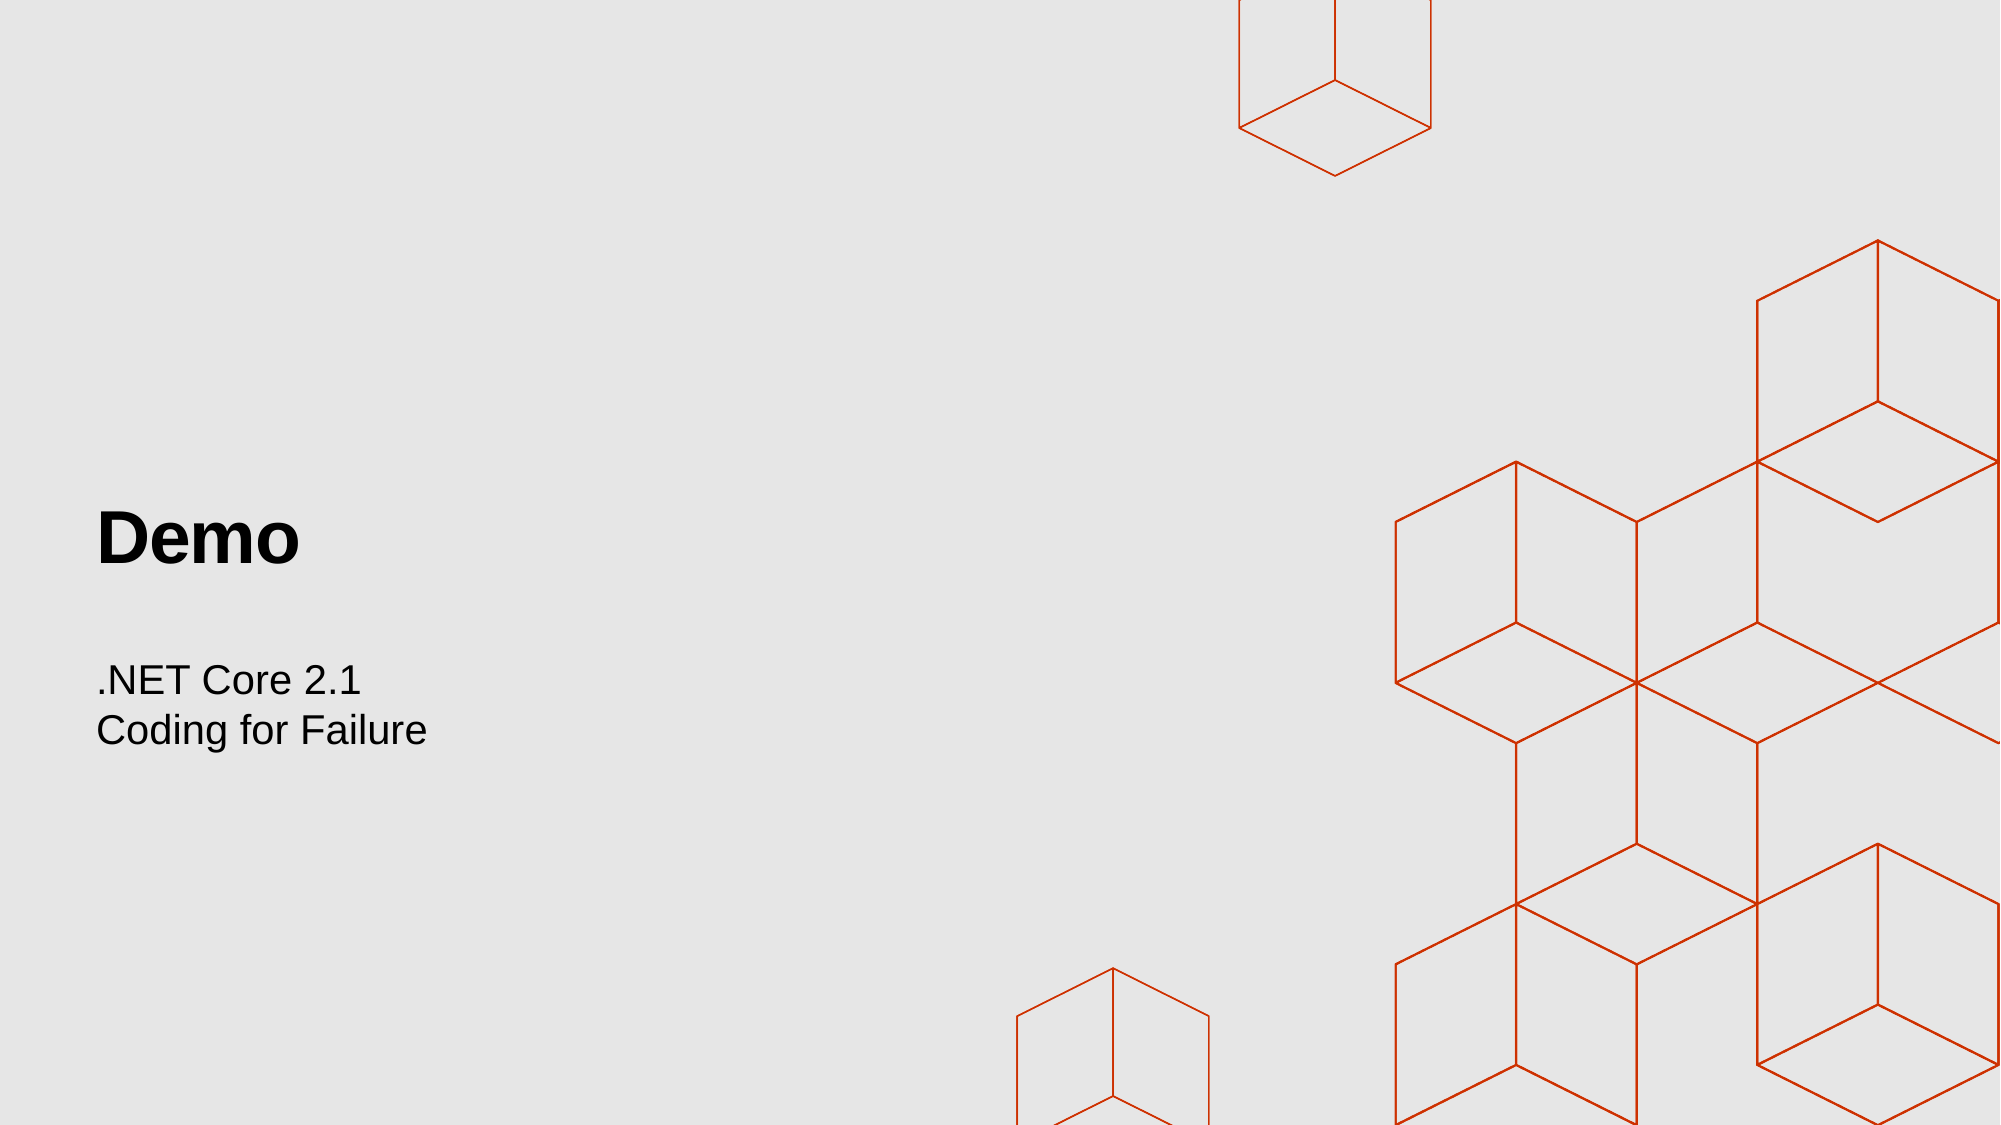

# Demo
.NET Core 2.1
Coding for Failure